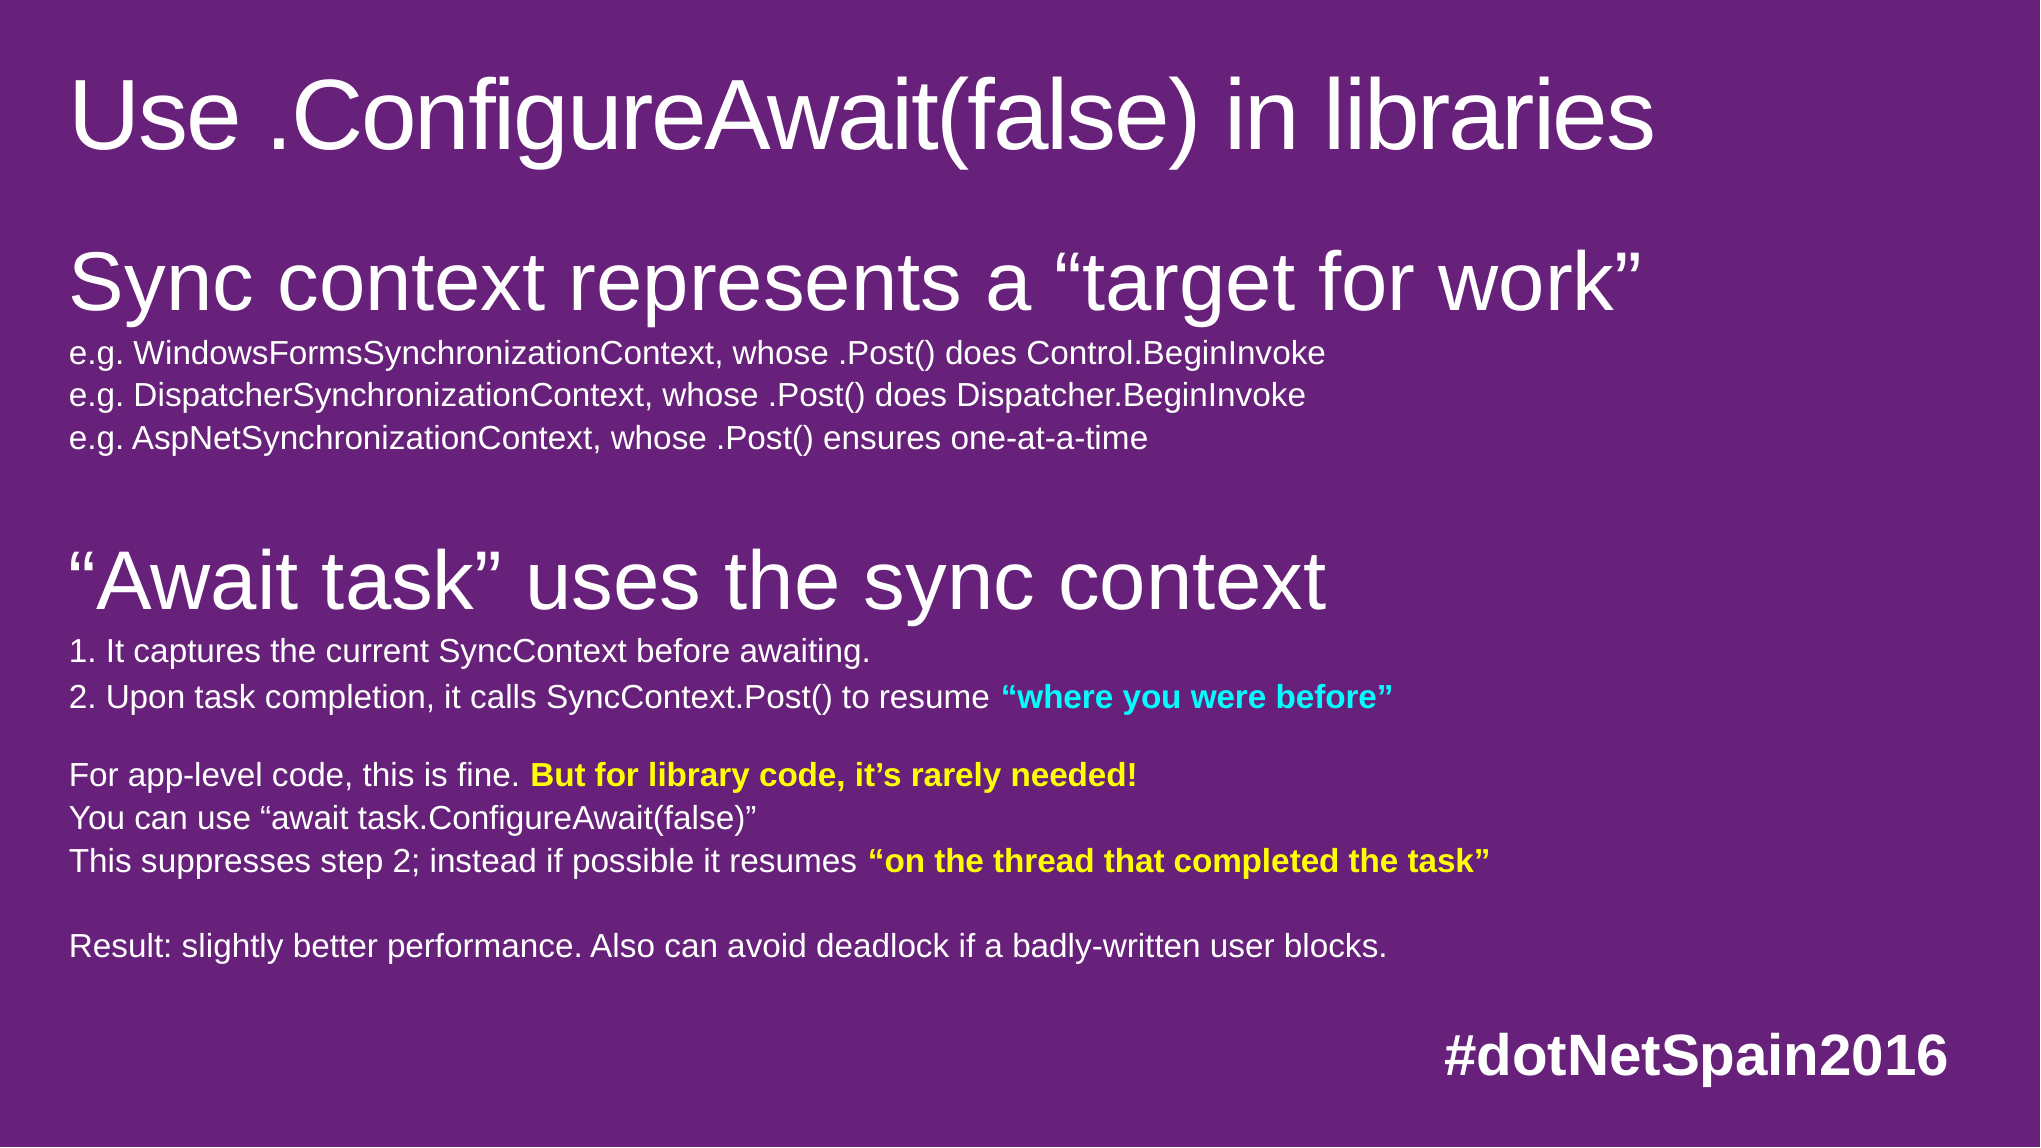

# Use .ConfigureAwait(false) in libraries
Sync context represents a “target for work”
e.g. WindowsFormsSynchronizationContext, whose .Post() does Control.BeginInvoke
e.g. DispatcherSynchronizationContext, whose .Post() does Dispatcher.BeginInvoke
e.g. AspNetSynchronizationContext, whose .Post() ensures one-at-a-time

“Await task” uses the sync context
1. It captures the current SyncContext before awaiting.
2. Upon task completion, it calls SyncContext.Post() to resume “where you were before”
For app-level code, this is fine. But for library code, it’s rarely needed!
You can use “await task.ConfigureAwait(false)”
This suppresses step 2; instead if possible it resumes “on the thread that completed the task”

Result: slightly better performance. Also can avoid deadlock if a badly-written user blocks.